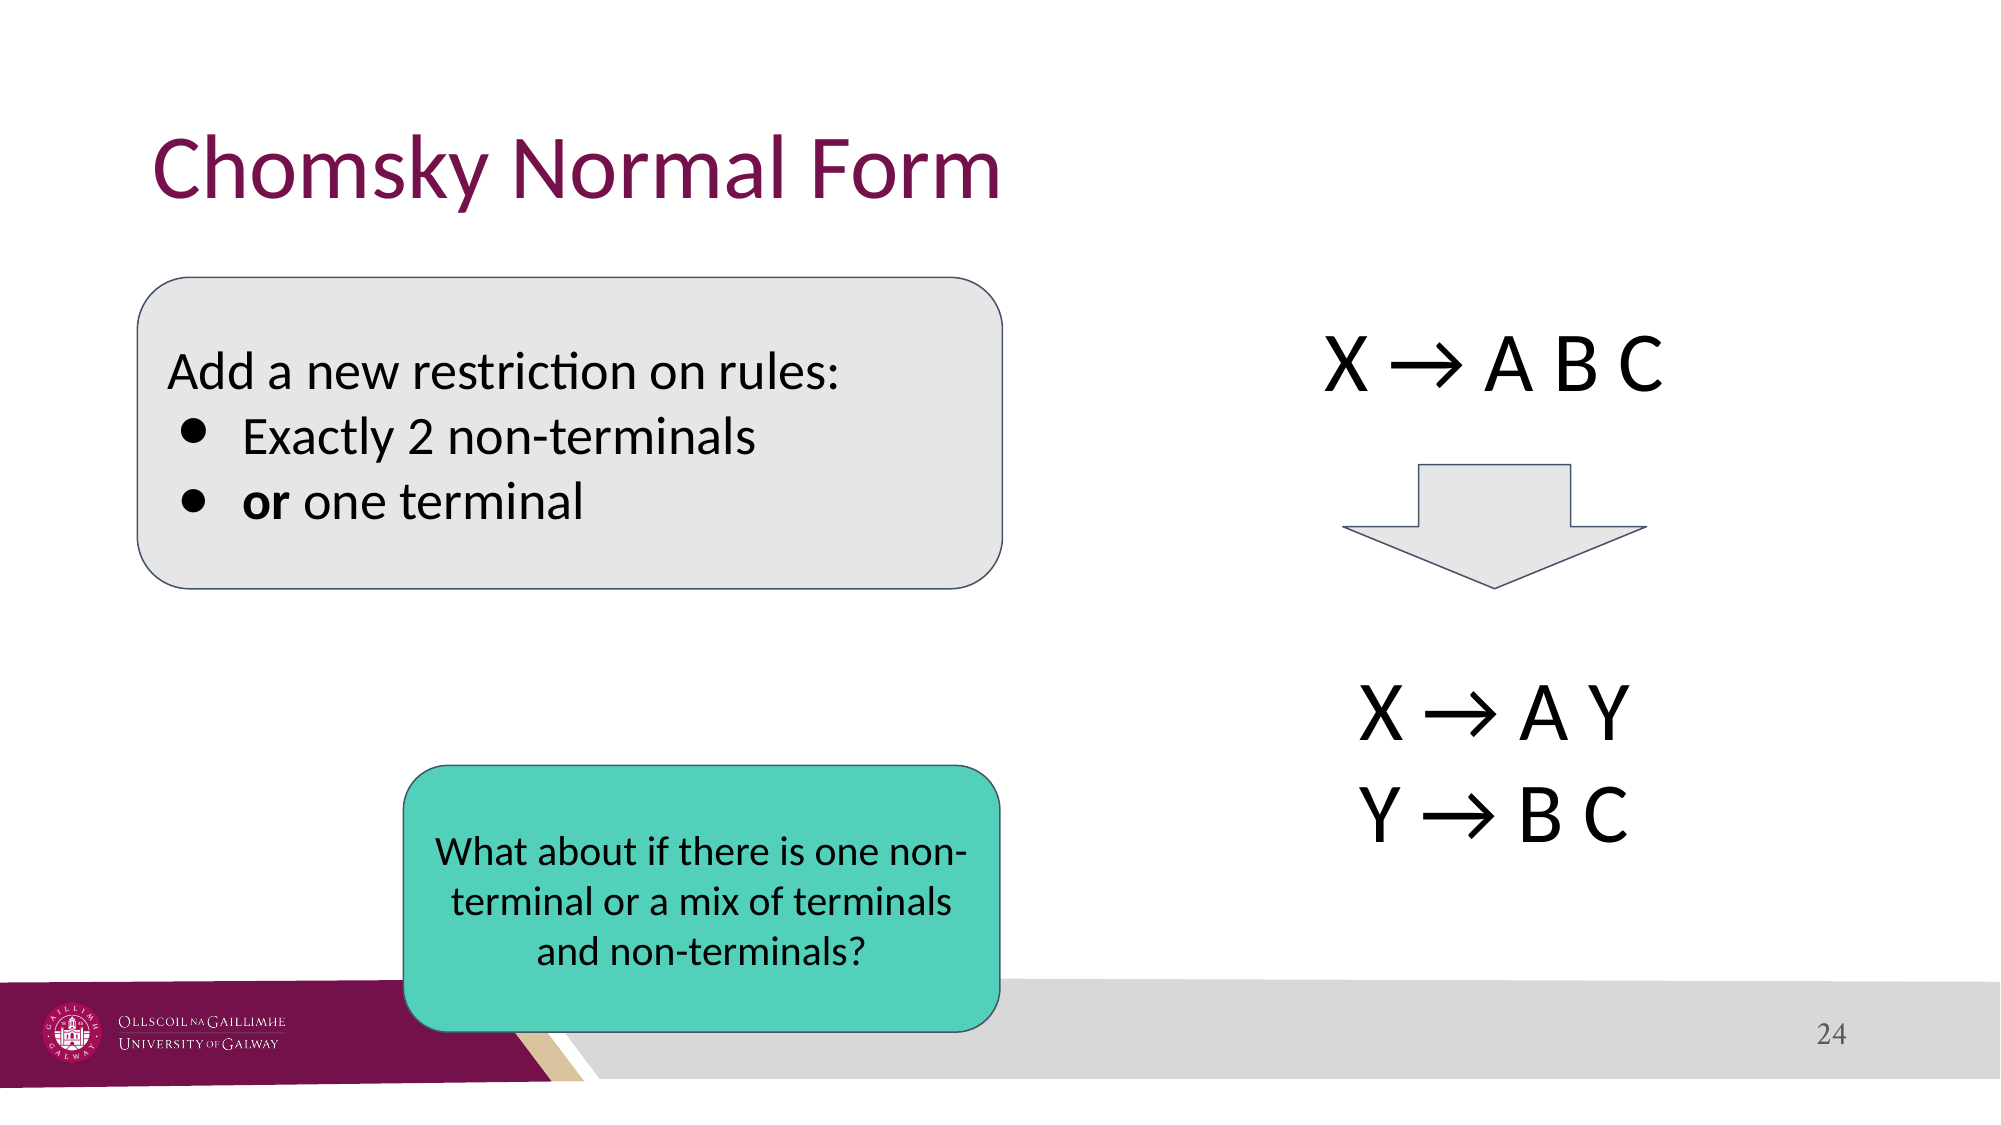

# Chomsky Normal Form
Add a new restriction on rules:
Exactly 2 non-terminals
or one terminal
X → A B C

X → A Y
Y → B C
What about if there is one non-terminal or a mix of terminals and non-terminals?
24